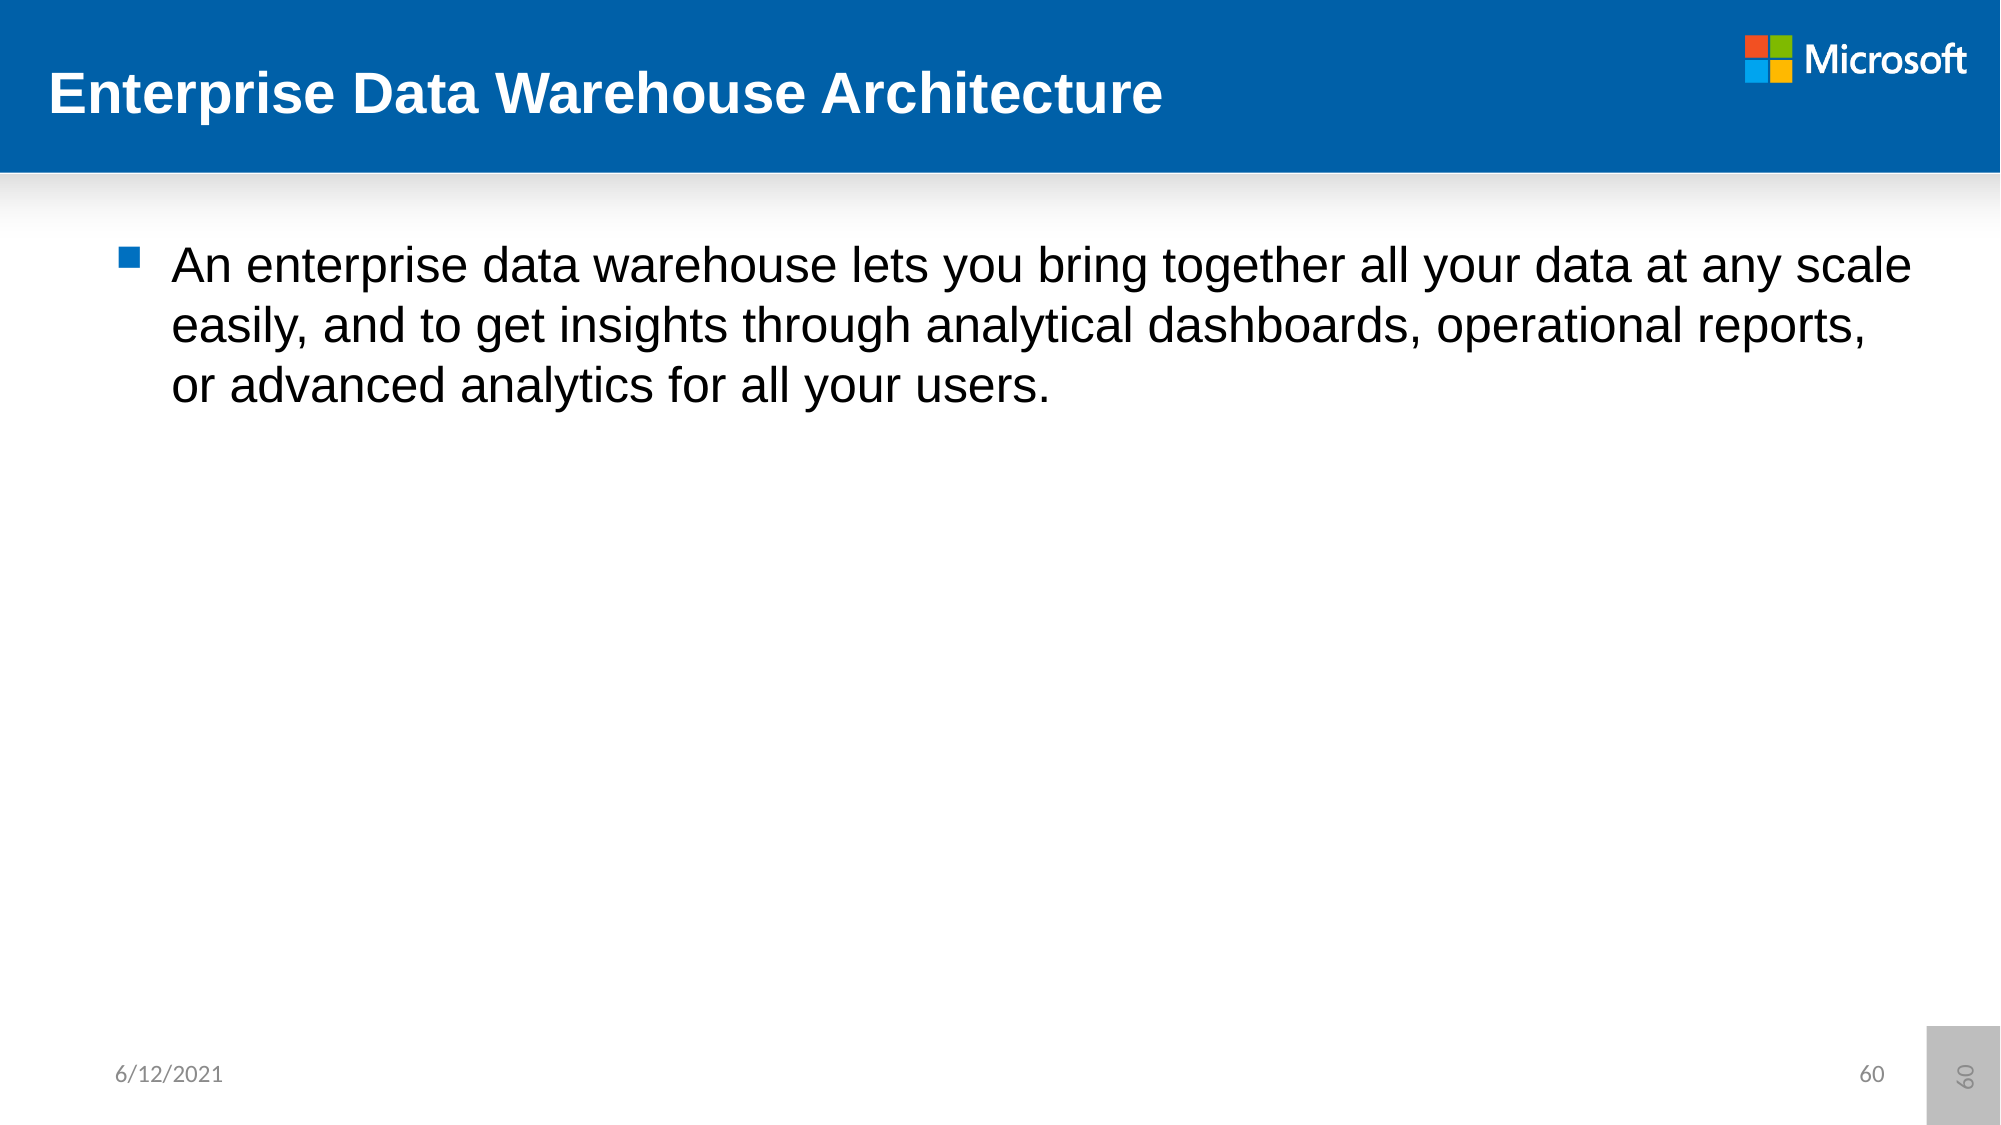

# Enterprise Data Warehouse Architecture
An enterprise data warehouse lets you bring together all your data at any scale easily, and to get insights through analytical dashboards, operational reports, or advanced analytics for all your users.
6/12/2021

60